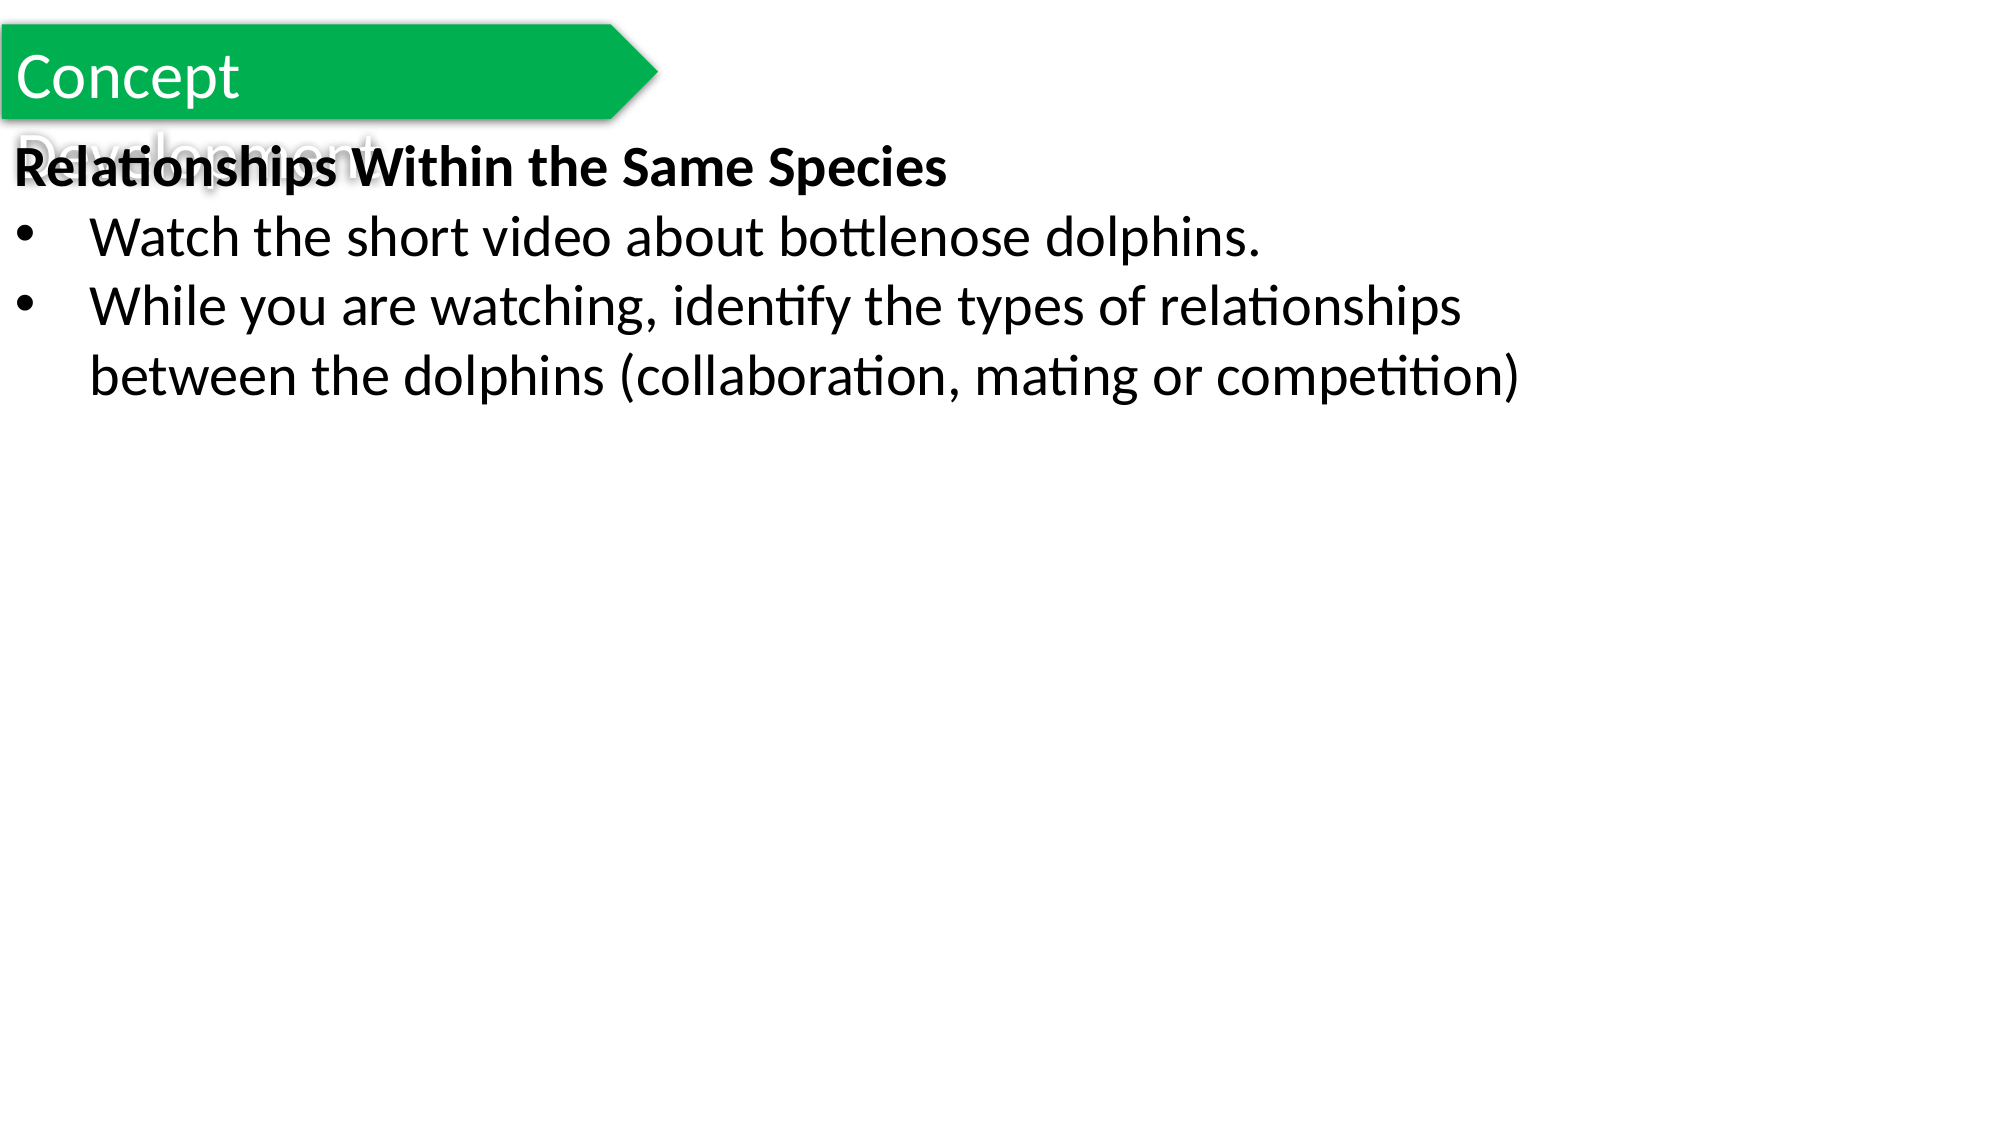

Concept Development
Relationships Within the Same Species
Watch the short video about bottlenose dolphins.
While you are watching, identify the types of relationships between the dolphins (collaboration, mating or competition)